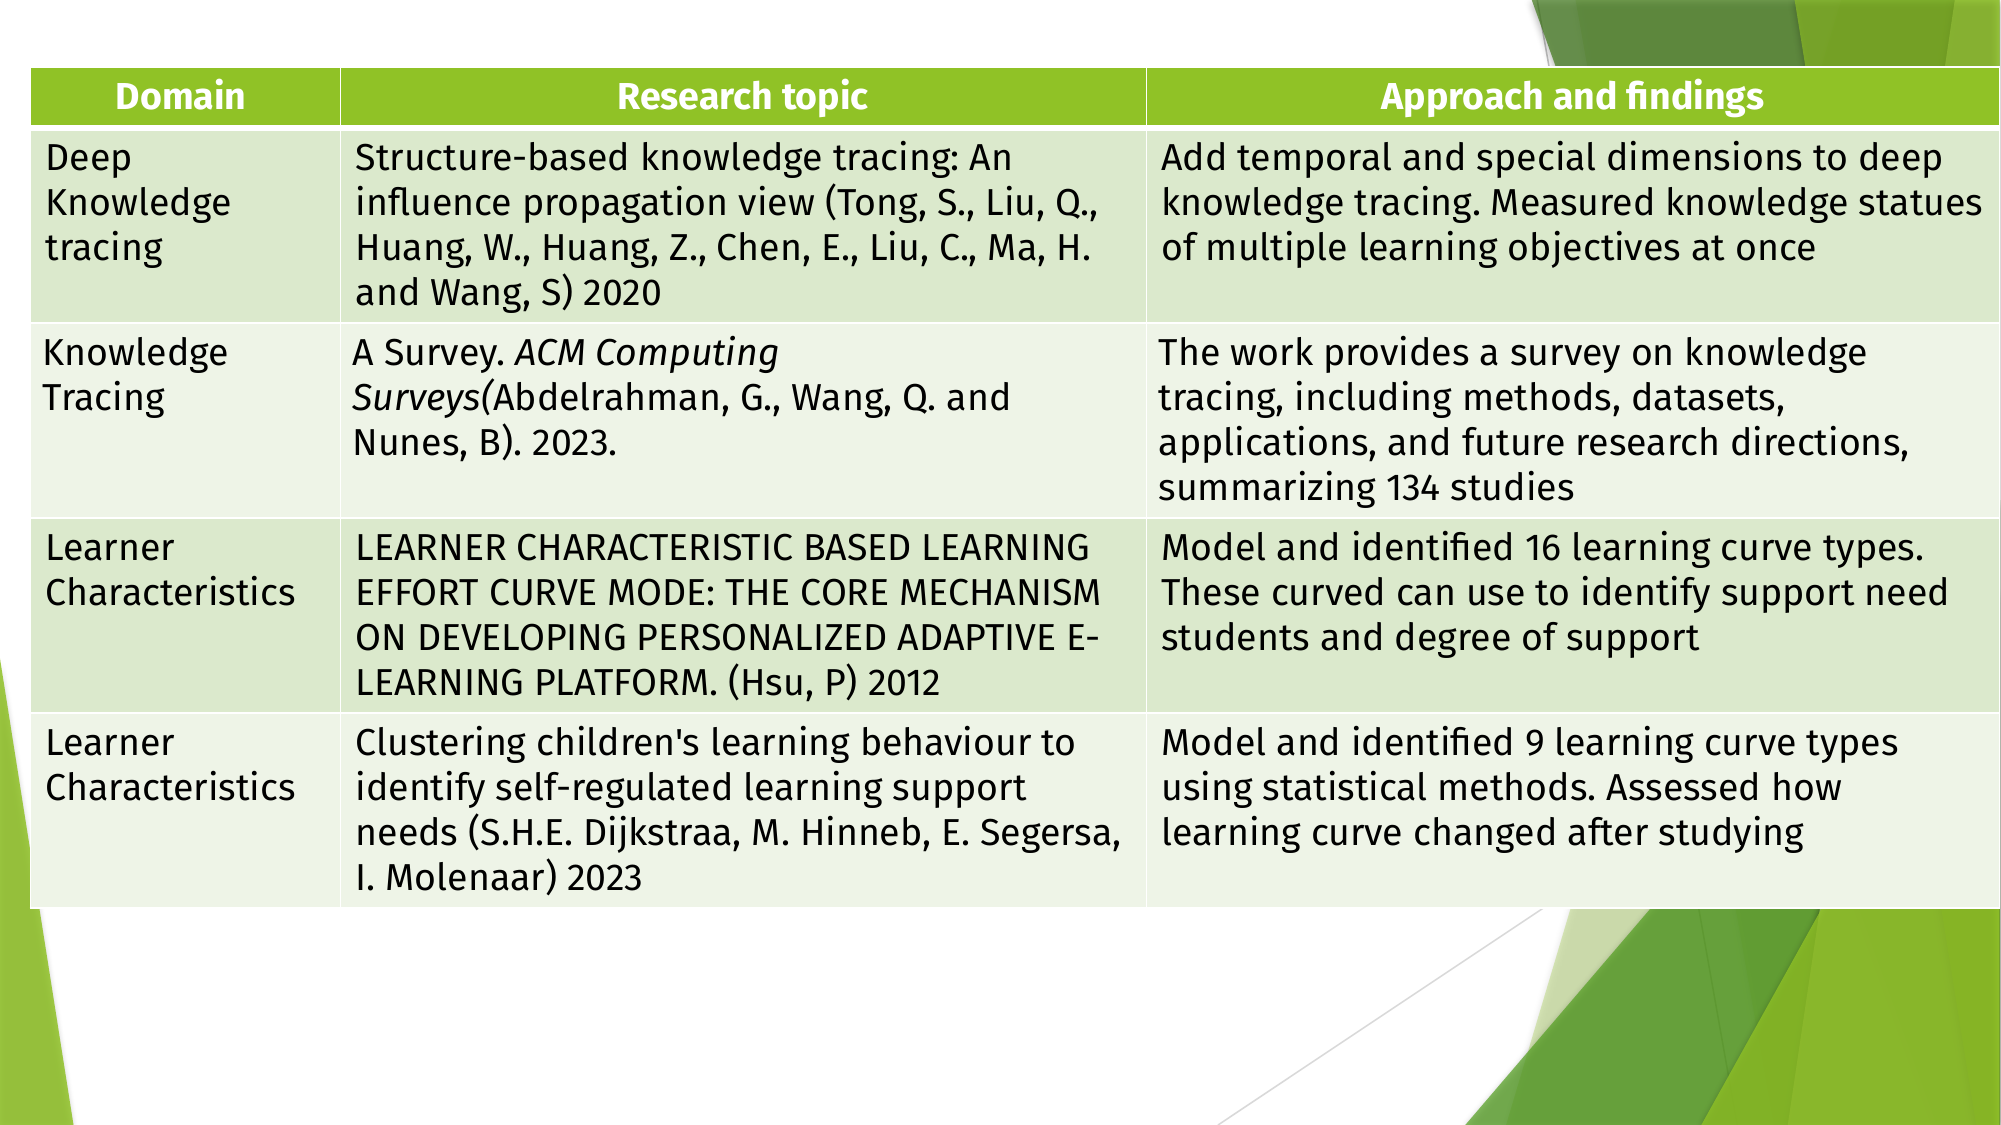

| Domain | Research topic | Approach and findings |
| --- | --- | --- |
| Deep Knowledge tracing | Structure-based knowledge tracing: An influence propagation view (Tong, S., Liu, Q., Huang, W., Huang, Z., Chen, E., Liu, C., Ma, H. and Wang, S) 2020 | Add temporal and special dimensions to deep knowledge tracing. Measured knowledge statues of multiple learning objectives at once |
| Knowledge Tracing | A Survey. ACM Computing Surveys(Abdelrahman, G., Wang, Q. and Nunes, B). 2023. | The work provides a survey on knowledge tracing, including methods, datasets, applications, and future research directions, summarizing 134 studies |
| Learner Characteristics | LEARNER CHARACTERISTIC BASED LEARNING EFFORT CURVE MODE: THE CORE MECHANISM ON DEVELOPING PERSONALIZED ADAPTIVE E-LEARNING PLATFORM. (Hsu, P) 2012 | Model and identified 16 learning curve types. These curved can use to identify support need students and degree of support |
| Learner Characteristics | Clustering children's learning behaviour to identify self-regulated learning support needs (S.H.E. Dijkstraa, M. Hinneb, E. Segersa, I. Molenaar) 2023 | Model and identified 9 learning curve types using statistical methods. Assessed how learning curve changed after studying |
# Literature Review